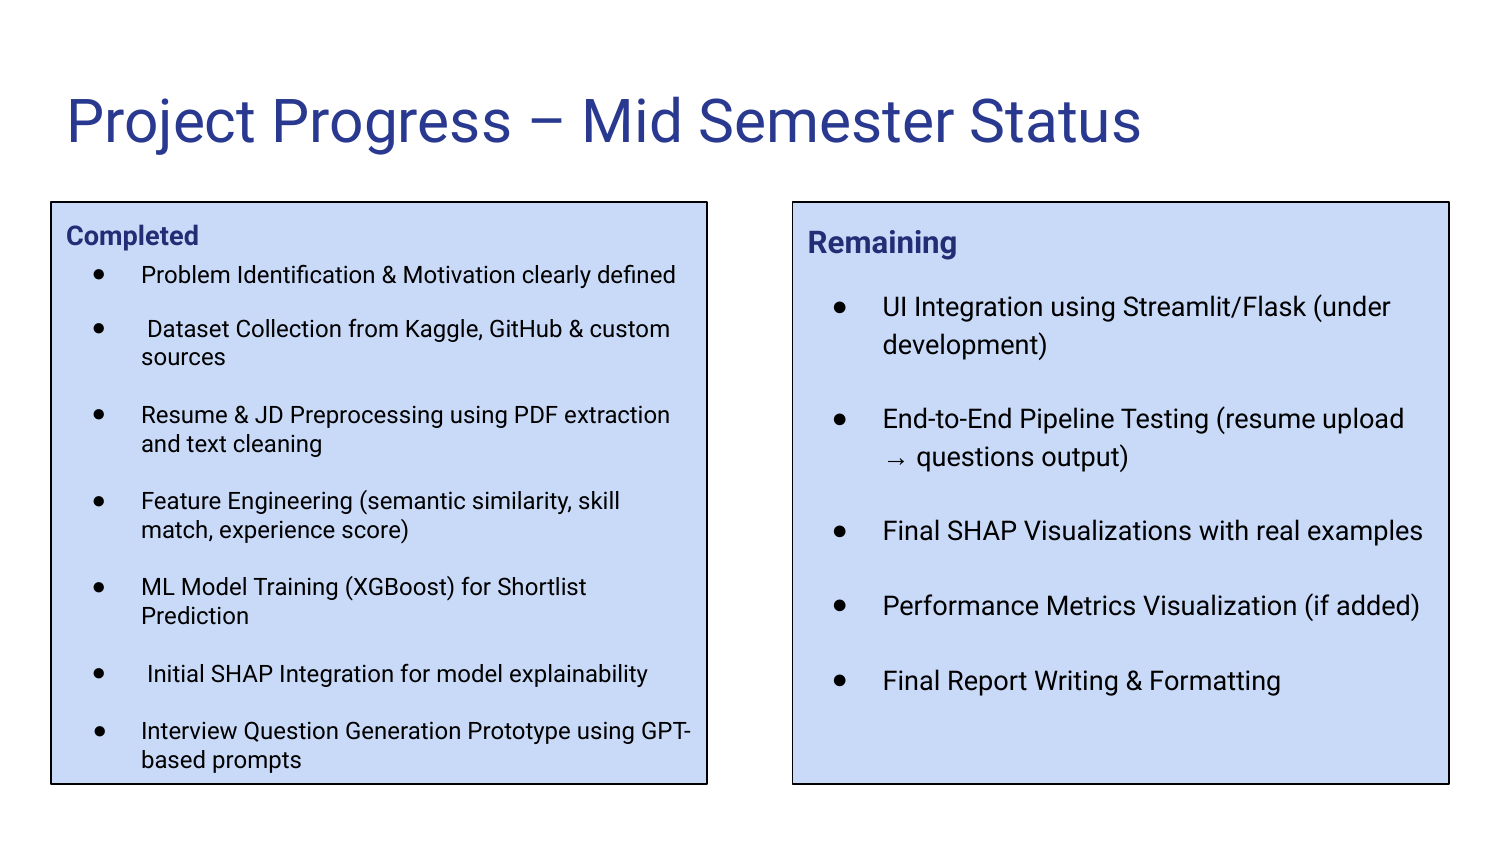

# Project Progress – Mid Semester Status
Completed
Problem Identification & Motivation clearly defined
 Dataset Collection from Kaggle, GitHub & custom sources
Resume & JD Preprocessing using PDF extraction and text cleaning
Feature Engineering (semantic similarity, skill match, experience score)
ML Model Training (XGBoost) for Shortlist Prediction
 Initial SHAP Integration for model explainability
Interview Question Generation Prototype using GPT-based prompts

Remaining
UI Integration using Streamlit/Flask (under development)
End-to-End Pipeline Testing (resume upload → questions output)
Final SHAP Visualizations with real examples
Performance Metrics Visualization (if added)
Final Report Writing & Formatting